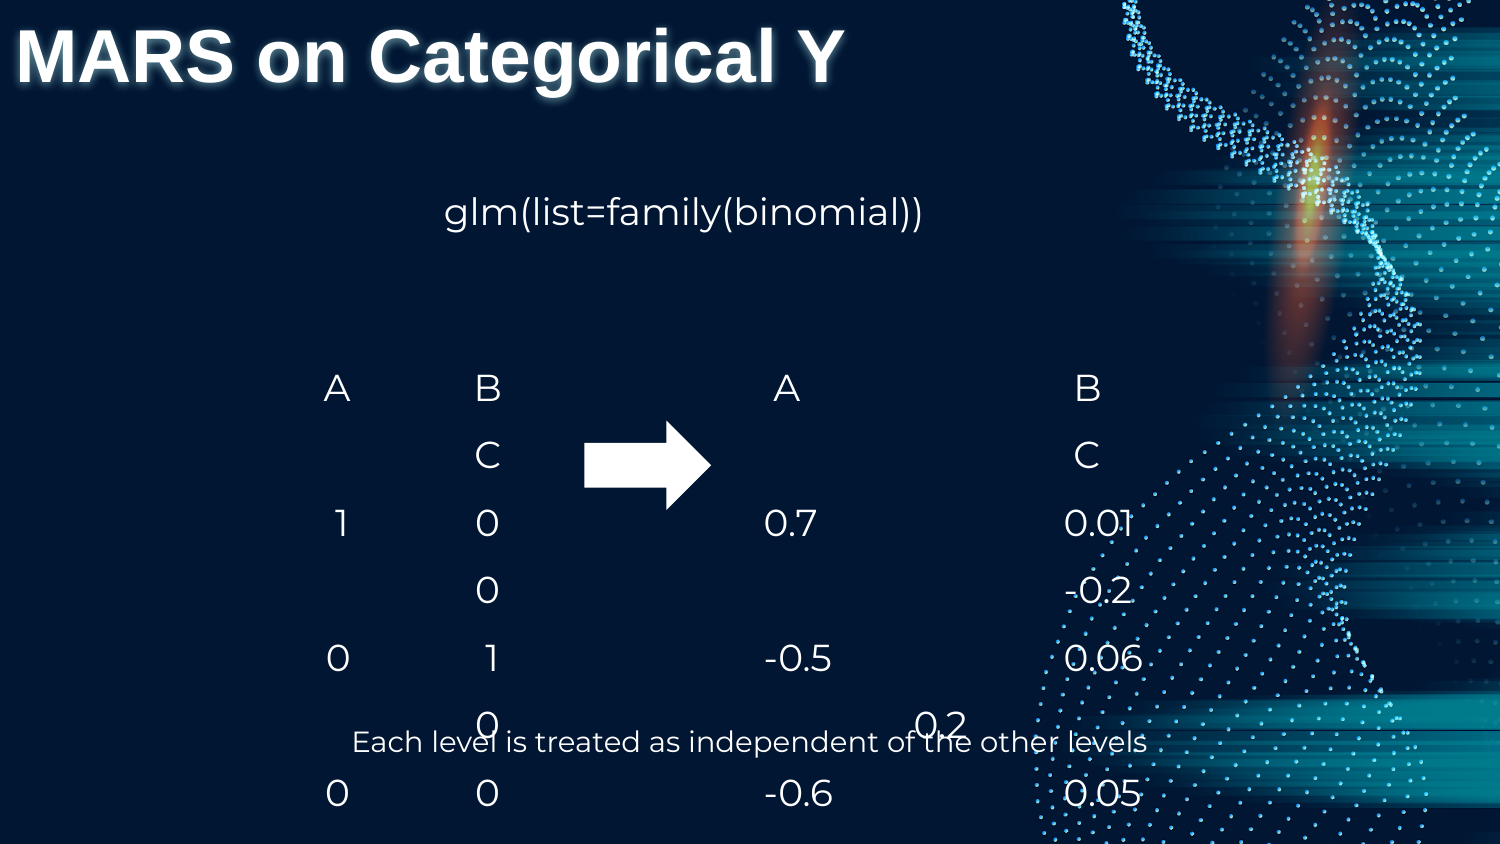

MARS on Categorical Y
glm(list=family(binomial))
A	B	C
 1	0	0
0	 1	0
0	0	 1
 A		 B		 C
0.7		0.01		-0.2
-0.5	 	0.06	0.2
-0.6		0.05 	  1

Each level is treated as independent of the other levels